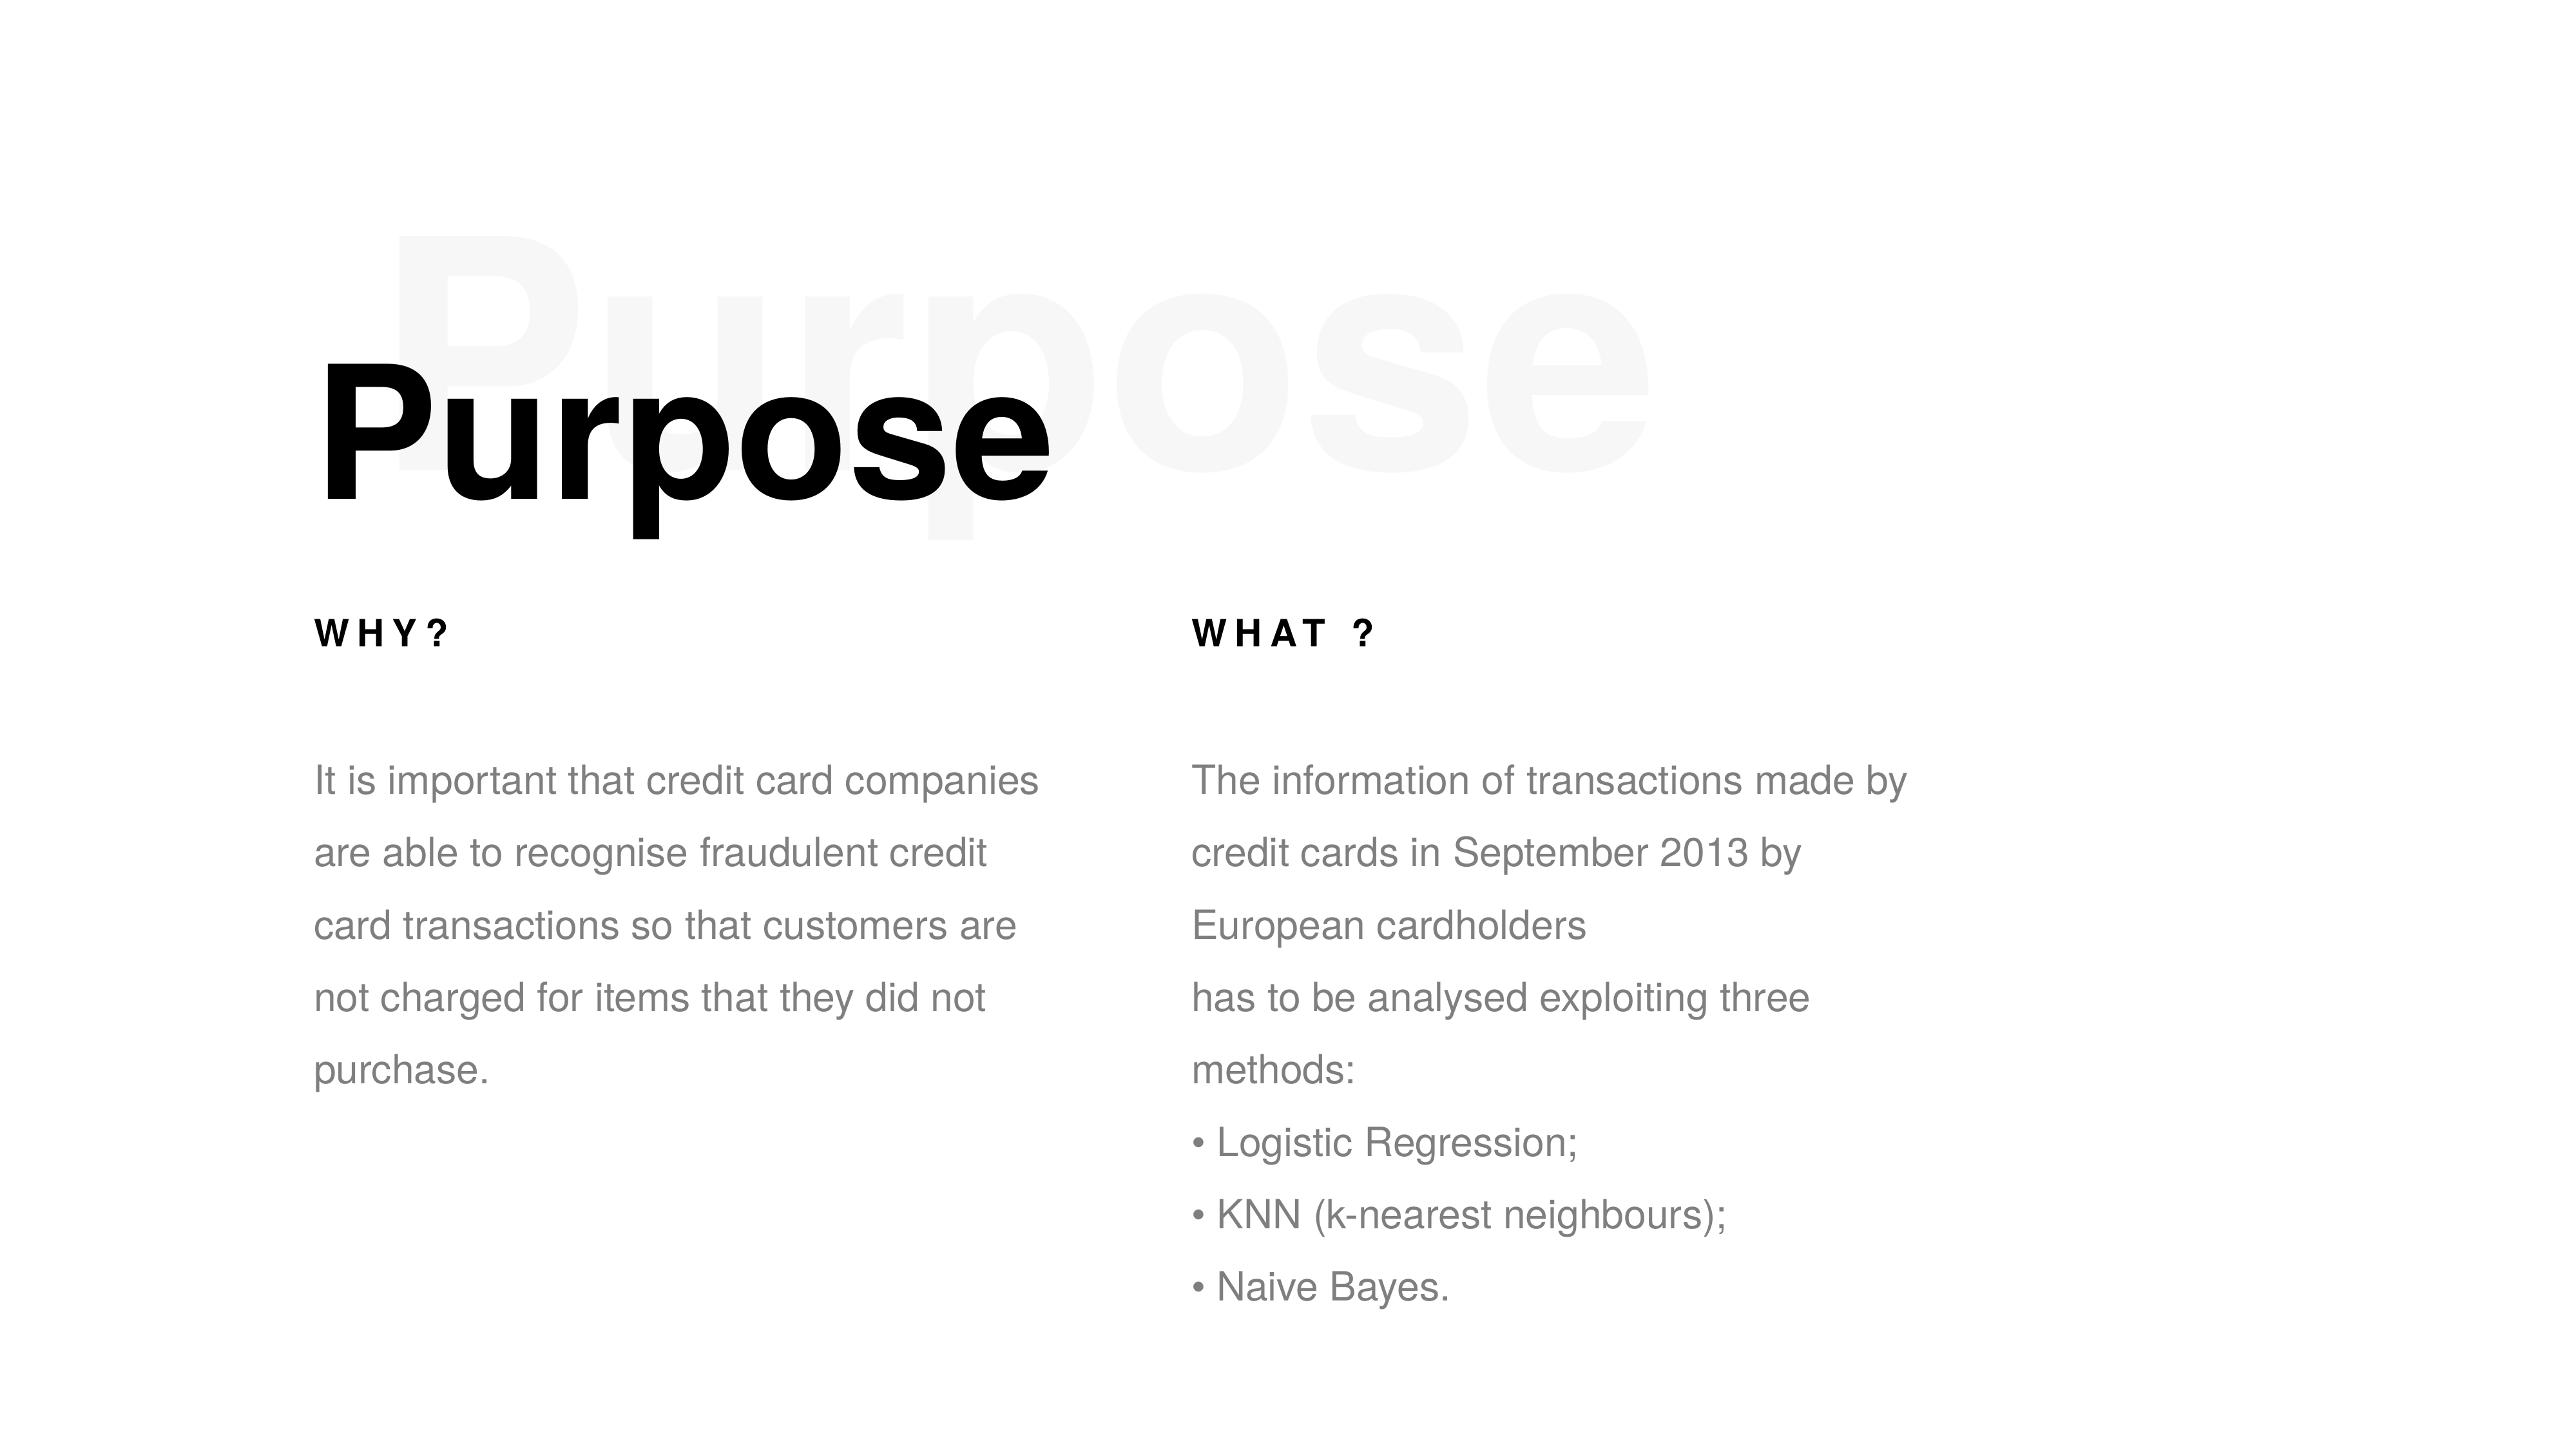

Purpose
Purpose
WHY?
WHAT ?
It is important that credit card companies are able to recognise fraudulent credit card transactions so that customers are not charged for items that they did not purchase.
The information of transactions made by credit cards in September 2013 by European cardholders
has to be analysed exploiting three methods:
• Logistic Regression;
• KNN (k-nearest neighbours);
• Naive Bayes.